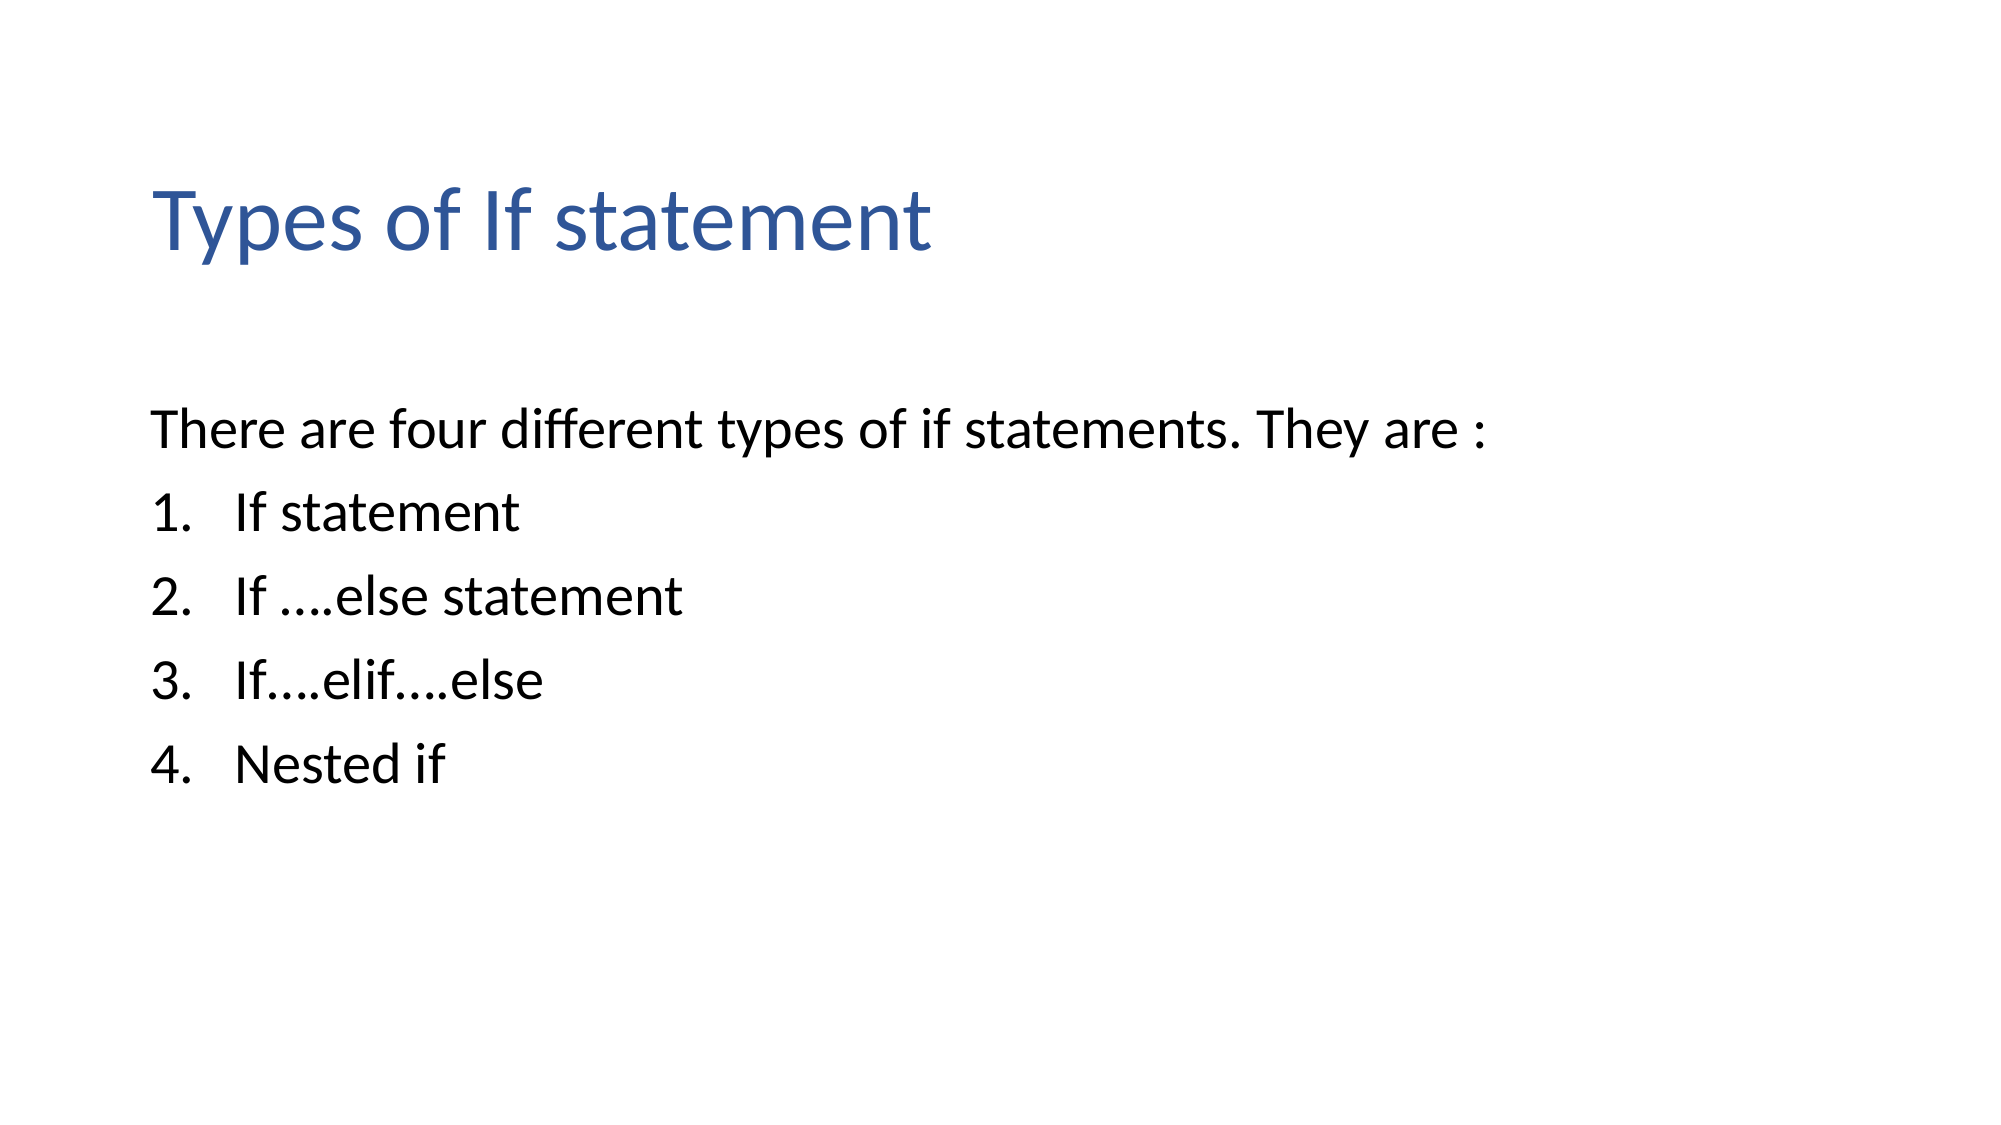

# Types of If statement

There are four different types of if statements. They are :
If statement
If ….else statement
If….elif….else
Nested if